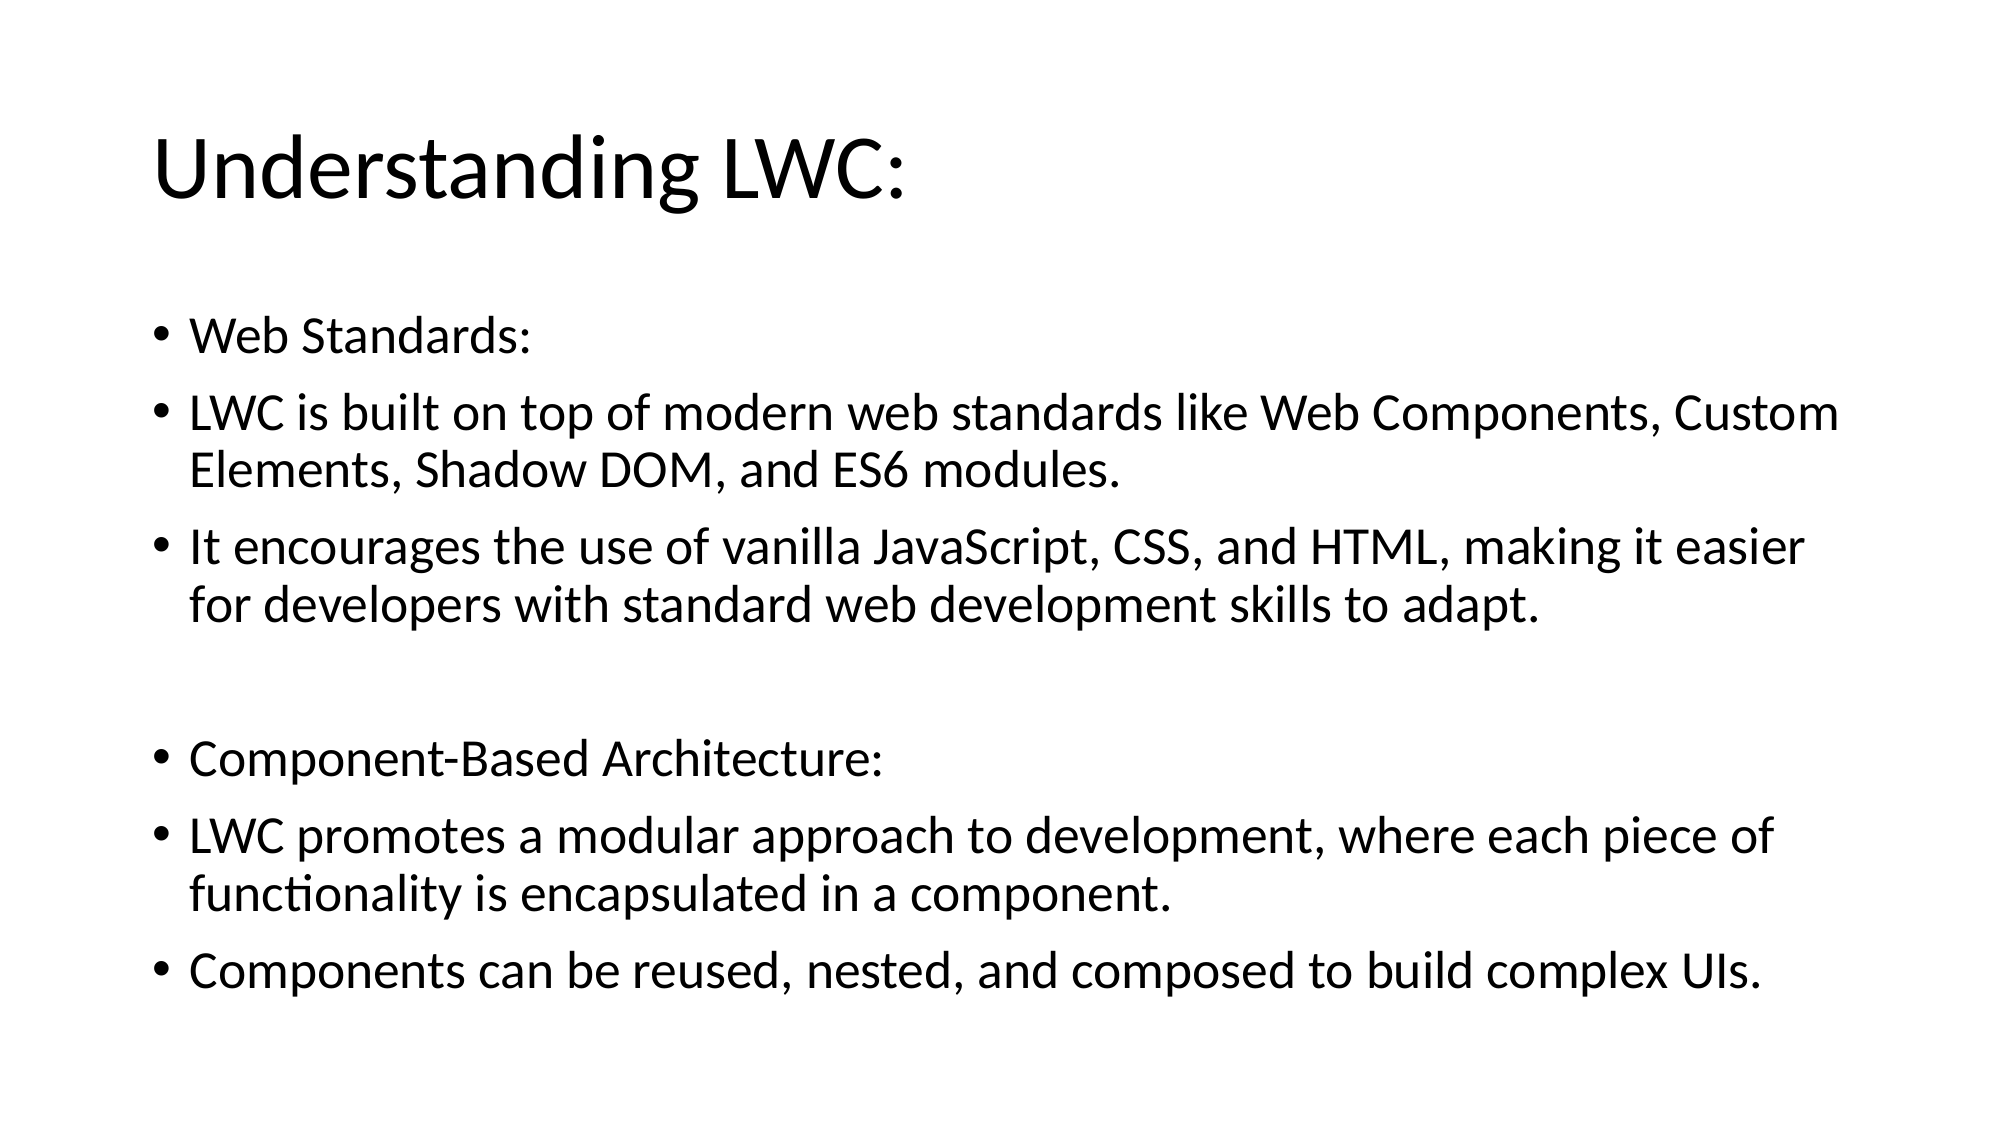

# Understanding LWC:
Web Standards:
LWC is built on top of modern web standards like Web Components, Custom Elements, Shadow DOM, and ES6 modules.
It encourages the use of vanilla JavaScript, CSS, and HTML, making it easier for developers with standard web development skills to adapt.

Component-Based Architecture:
LWC promotes a modular approach to development, where each piece of functionality is encapsulated in a component.
Components can be reused, nested, and composed to build complex UIs.